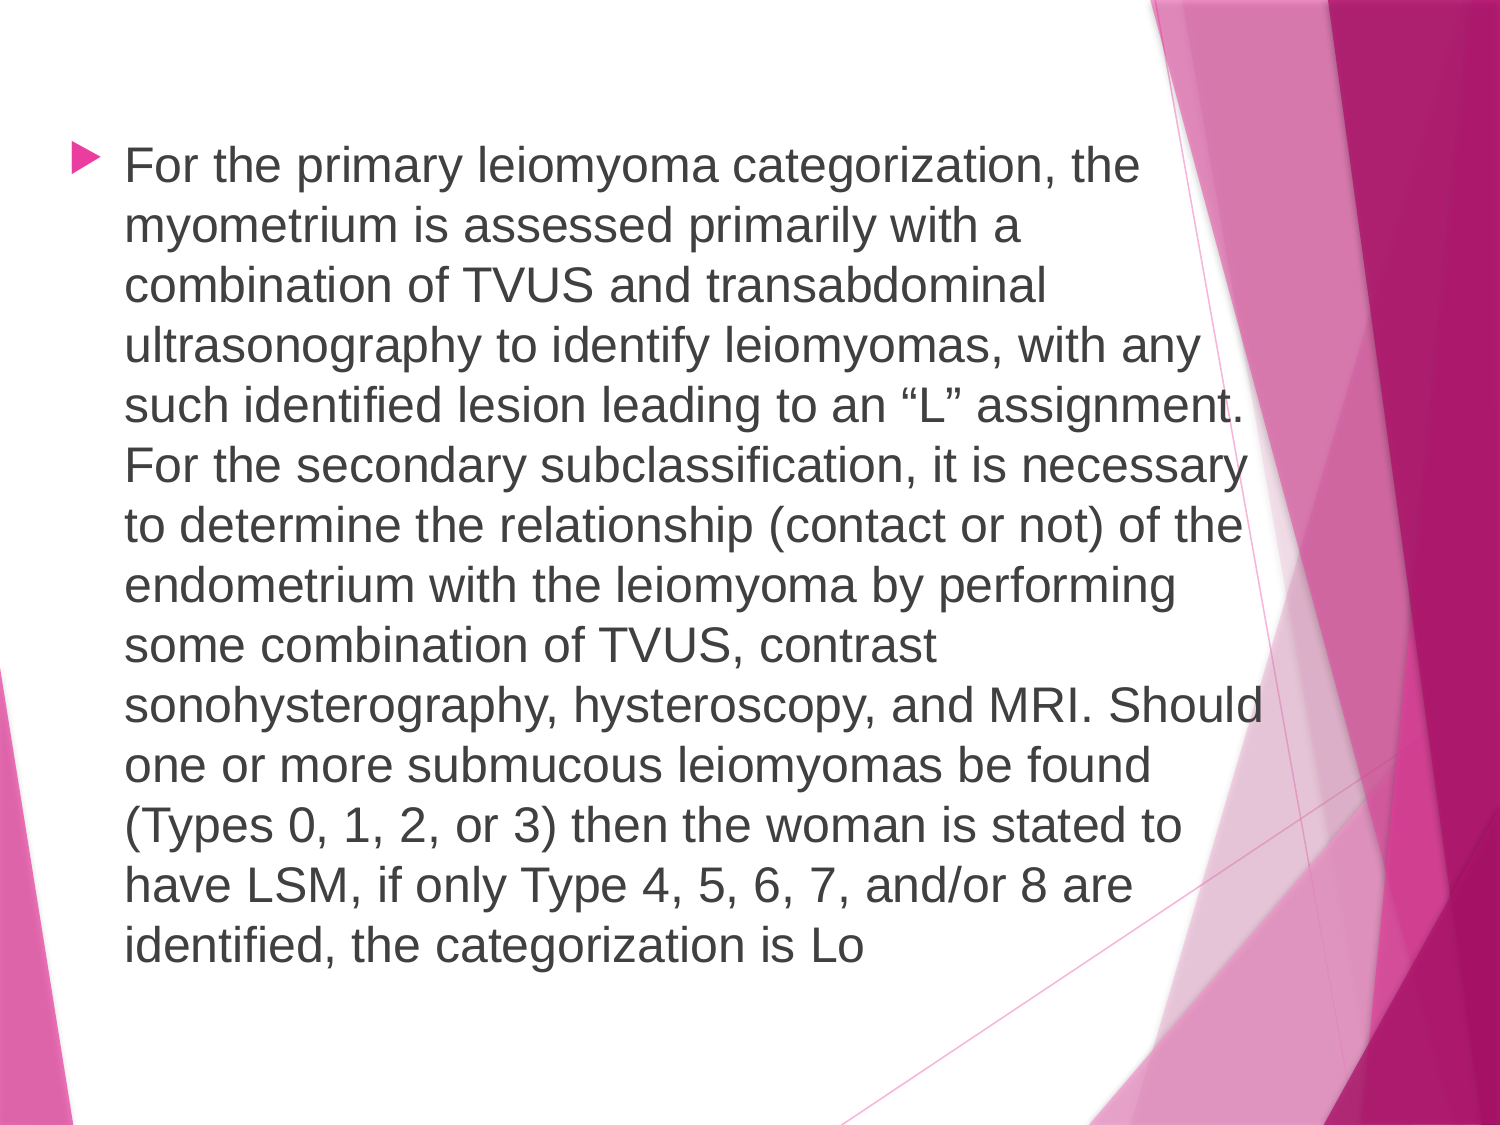

For the primary leiomyoma categorization, the myometrium is assessed primarily with a combination of TVUS and transabdominal ultrasonography to identify leiomyomas, with any such identified lesion leading to an “L” assignment. For the secondary subclassification, it is necessary to determine the relationship (contact or not) of the endometrium with the leiomyoma by performing some combination of TVUS, contrast sonohysterography, hysteroscopy, and MRI. Should one or more submucous leiomyomas be found (Types 0, 1, 2, or 3) then the woman is stated to have LSM, if only Type 4, 5, 6, 7, and/or 8 are identified, the categorization is Lo